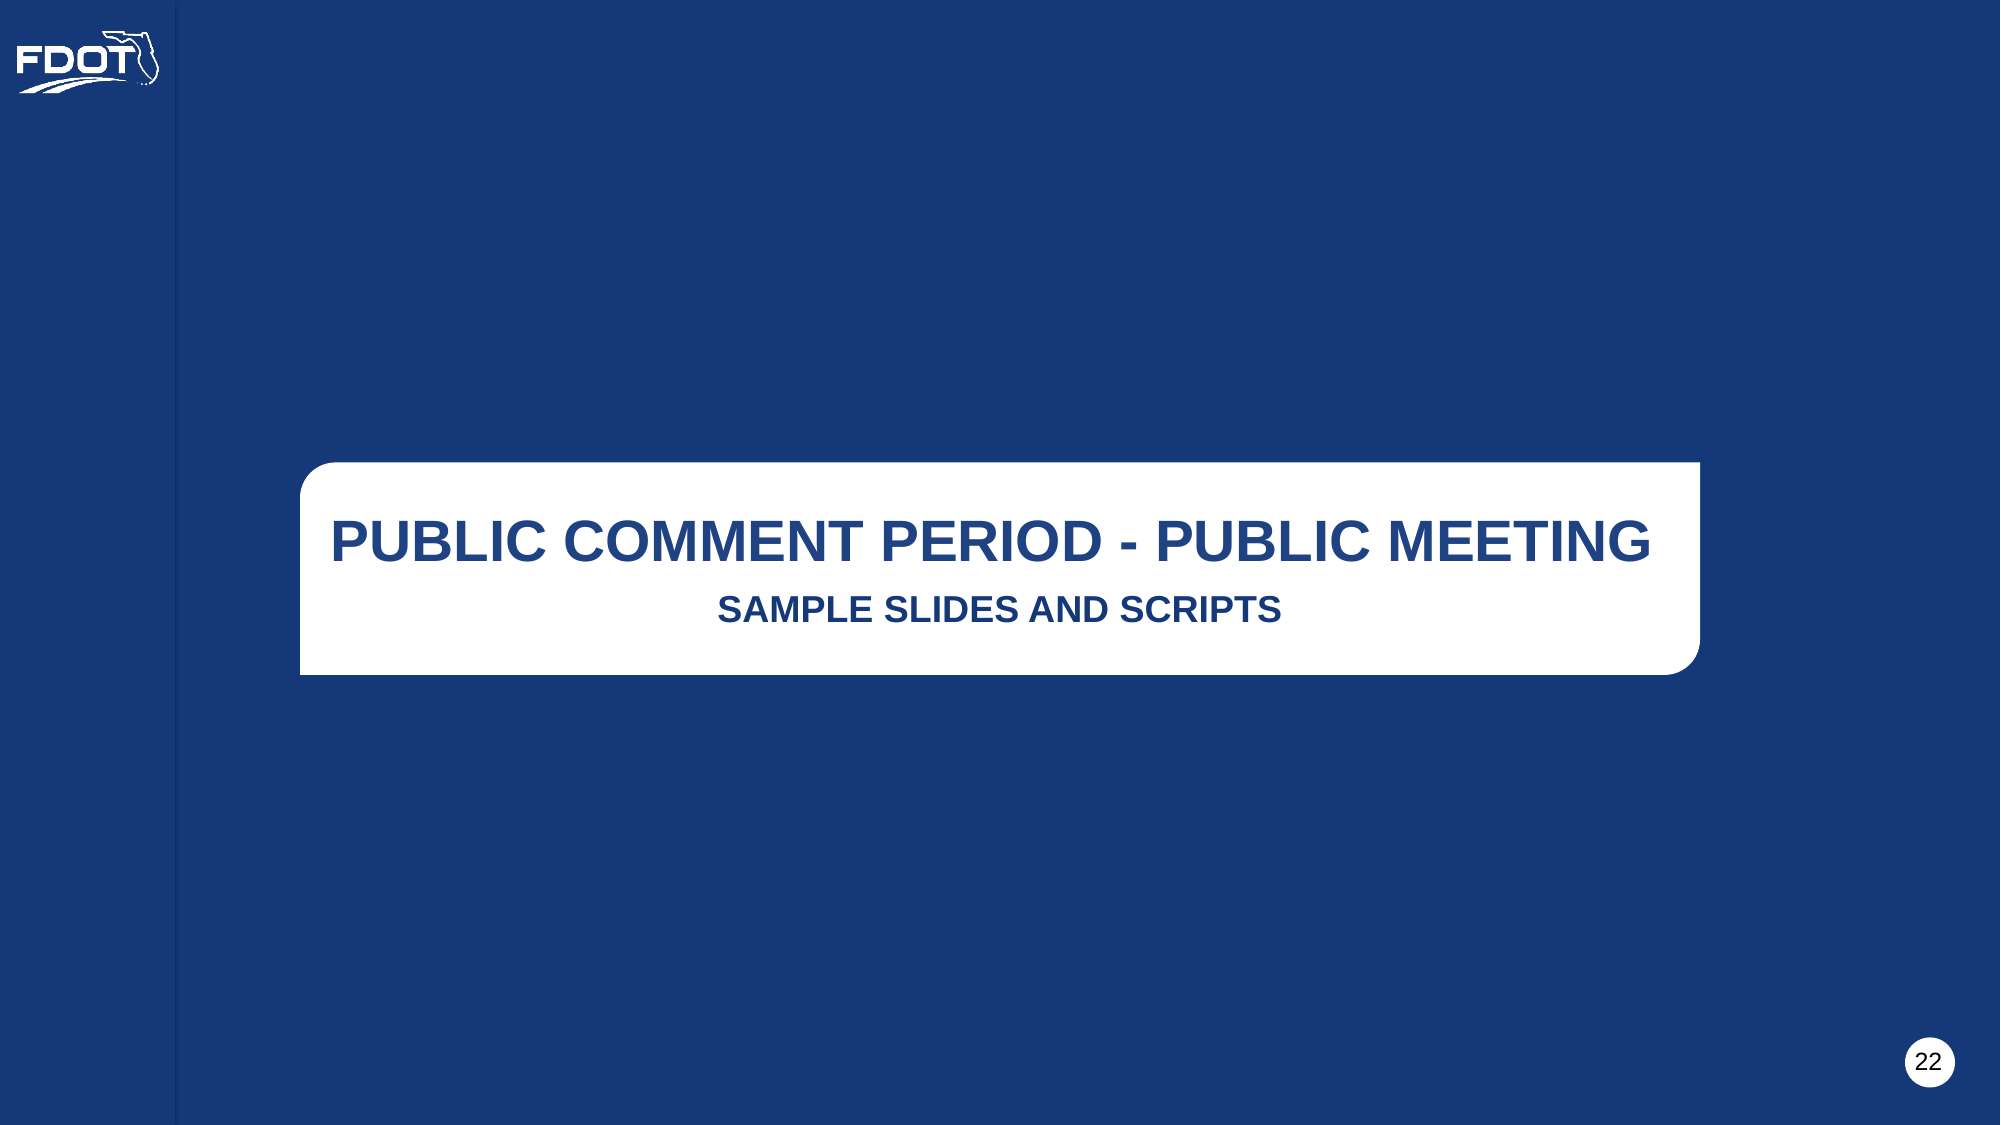

PUBLIC COMMENT PERIOD - PUBLIC MEETING
SAMPLE SLIDES AND SCRIPTS
 22